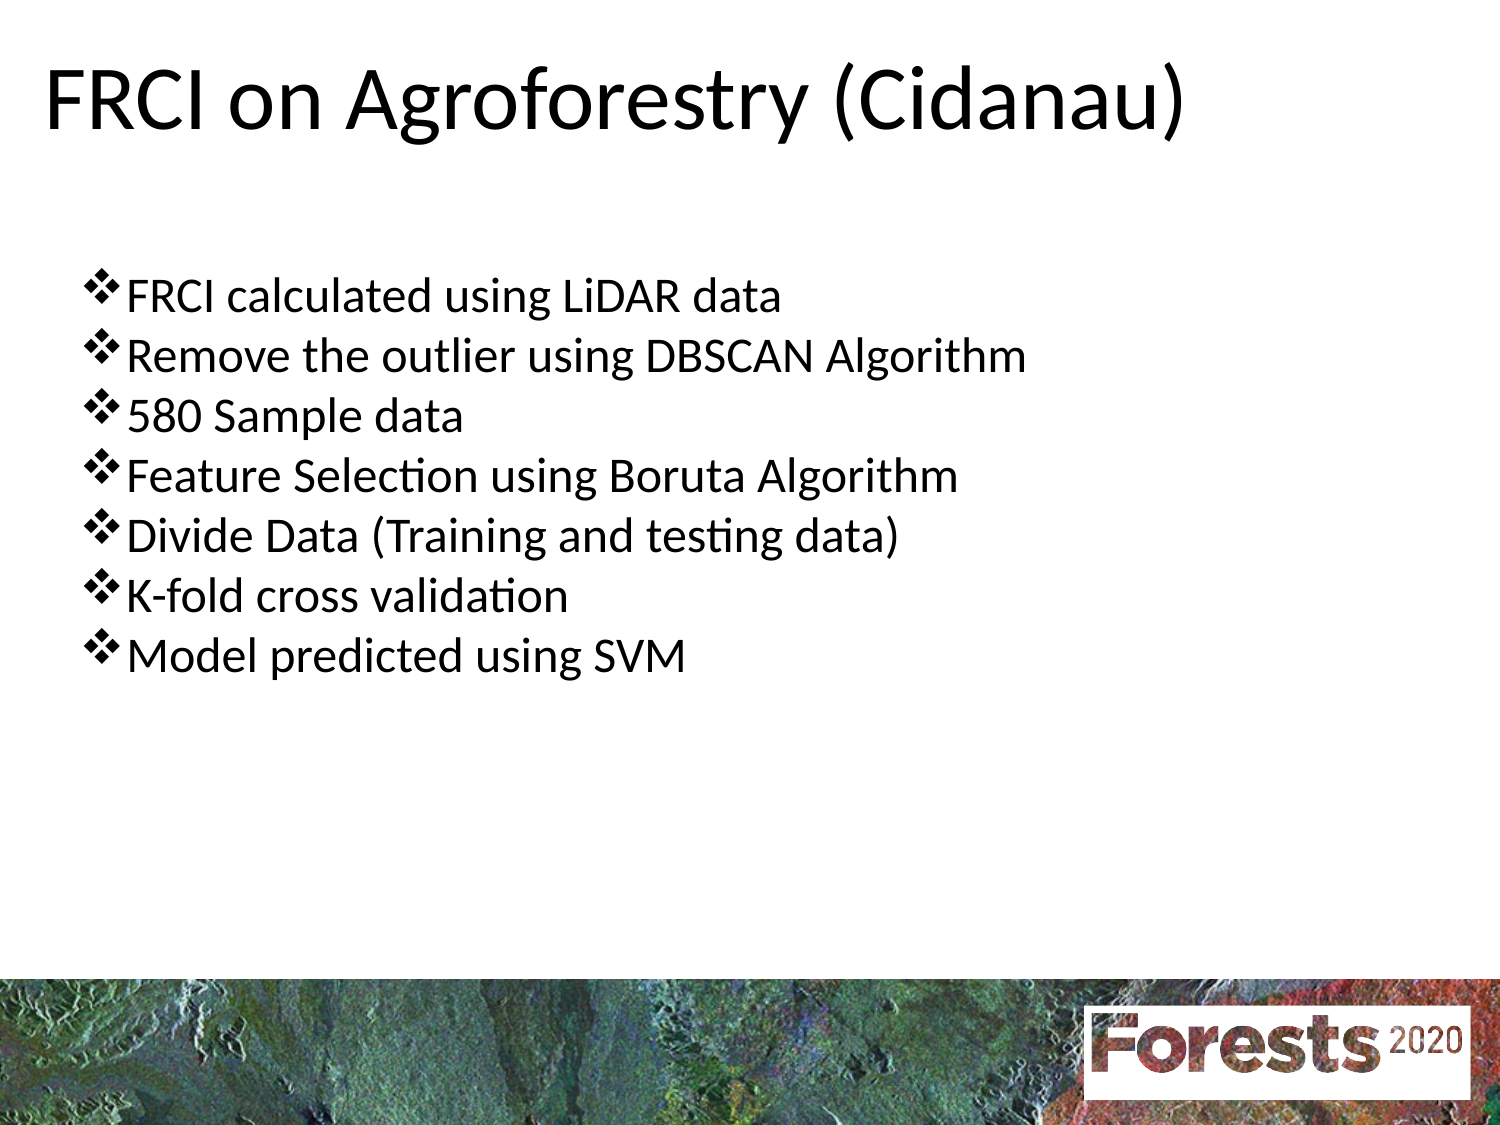

# FRCI on Agroforestry (Cidanau)
FRCI calculated using LiDAR data
Remove the outlier using DBSCAN Algorithm
580 Sample data
Feature Selection using Boruta Algorithm
Divide Data (Training and testing data)
K-fold cross validation
Model predicted using SVM